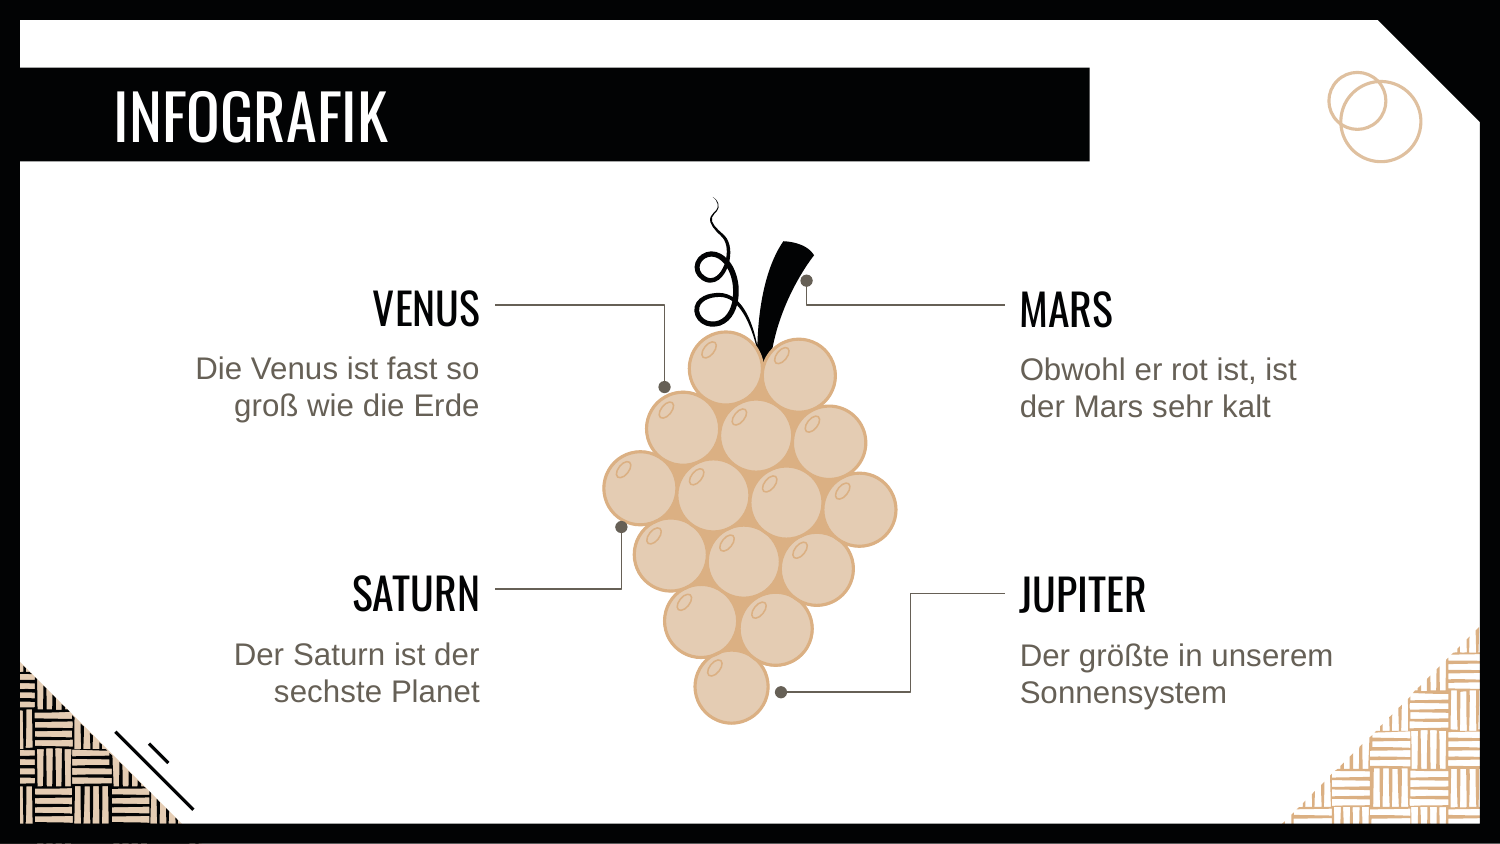

# INFOGRAFIK

VENUS
MARS

Die Venus ist fast so groß wie die Erde
Obwohl er rot ist, ist der Mars sehr kalt

SATURN
JUPITER

Der Saturn ist der sechste Planet
Der größte in unserem Sonnensystem